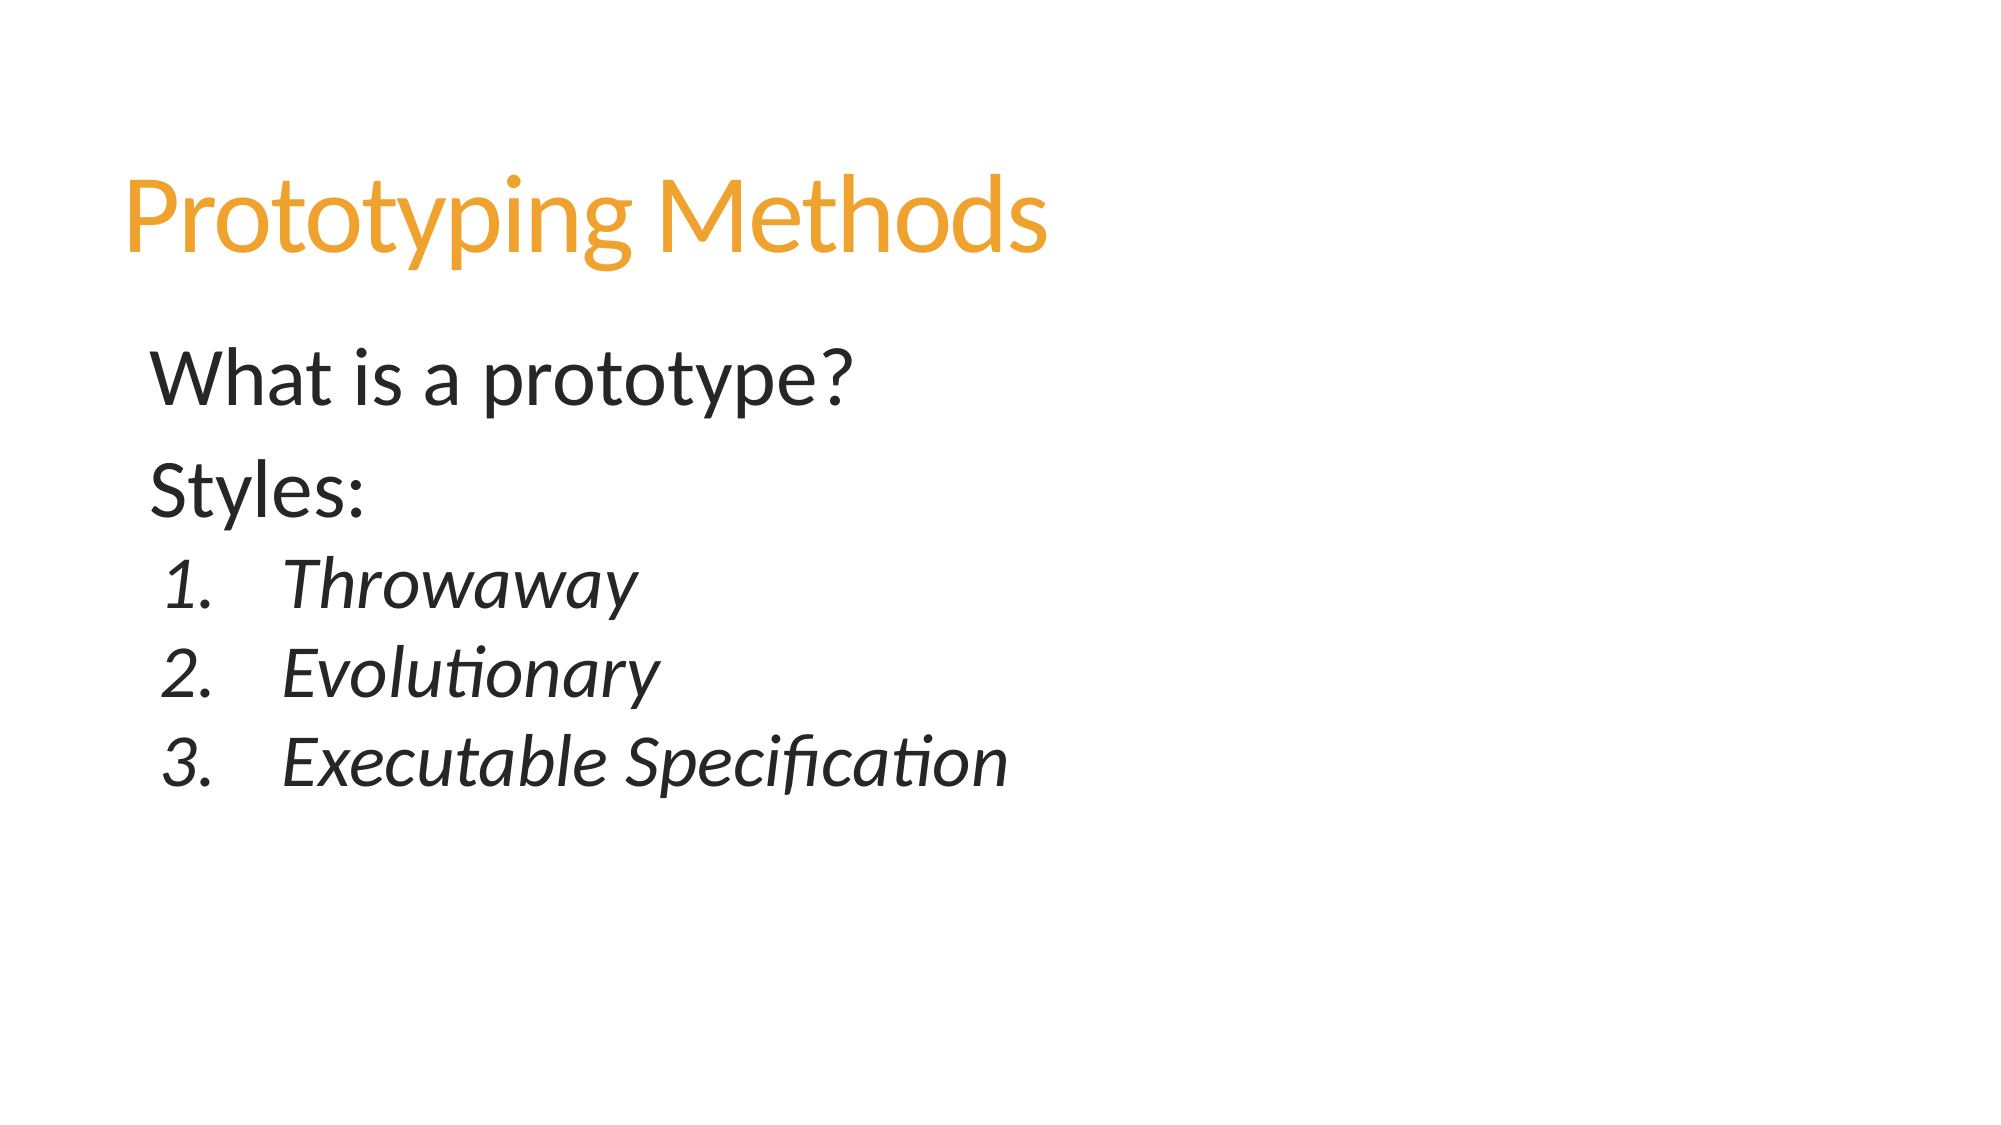

# Prototyping Methods
What is a prototype?
Styles:
Throwaway
Evolutionary
Executable Specification